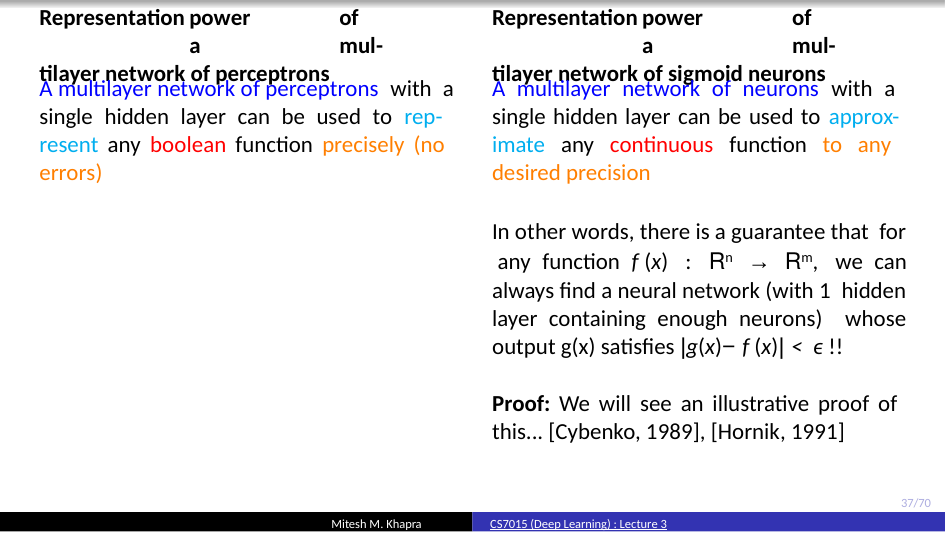

Representation	power	of	a	mul-  tilayer network of perceptrons
Representation	power	of	a	mul-  tilayer network of sigmoid neurons
A multilayer network of perceptrons  with  a single hidden layer can be used to rep-  resent any boolean function precisely (no  errors)
A multilayer network of neurons with a  single hidden layer can be used to approx-  imate any continuous function to any  desired precision
In other words, there is a guarantee that  for  any  function  f (x)   :   Rn    →  Rm,   we  can always find a neural network (with 1  hidden layer containing enough neurons)  whose output g(x) satisfies |g(x)− f (x)| <  ϵ !!

Proof: We will see an illustrative proof of  this... [Cybenko, 1989], [Hornik, 1991]
37/70

Mitesh M. Khapra
CS7015 (Deep Learning) : Lecture 3